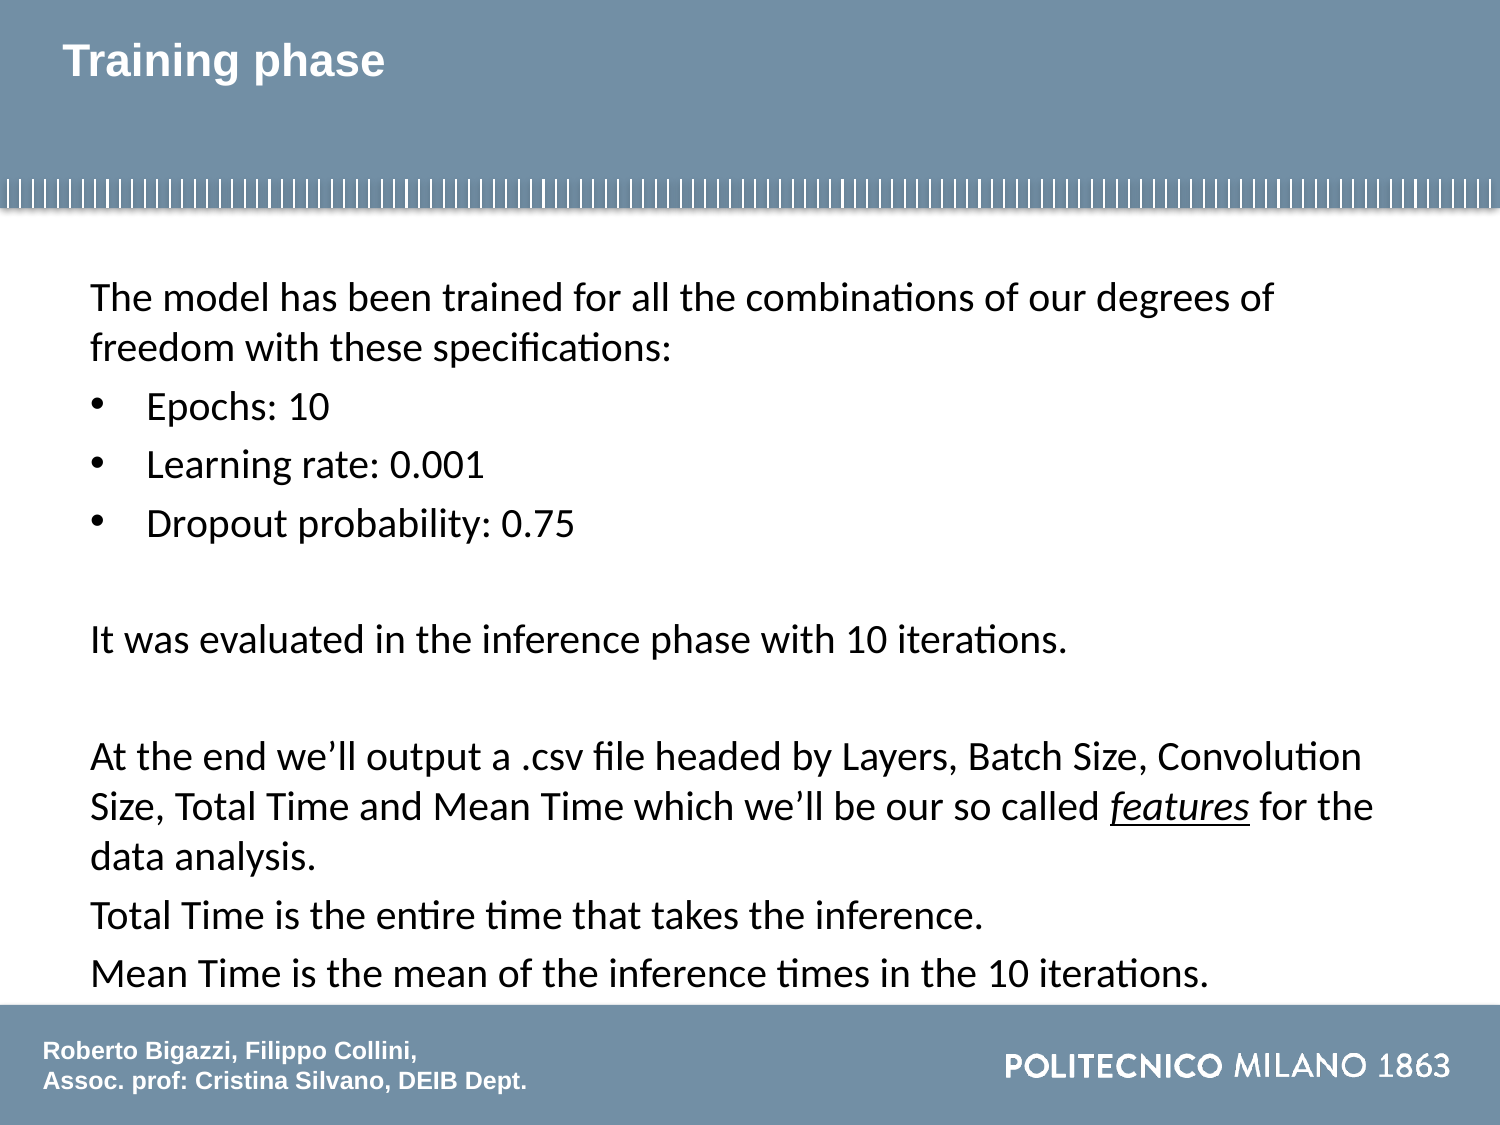

# Training phase
The model has been trained for all the combinations of our degrees of freedom with these specifications:
Epochs: 10
Learning rate: 0.001
Dropout probability: 0.75

It was evaluated in the inference phase with 10 iterations.

At the end we’ll output a .csv file headed by Layers, Batch Size, Convolution Size, Total Time and Mean Time which we’ll be our so called features for the data analysis.
Total Time is the entire time that takes the inference.
Mean Time is the mean of the inference times in the 10 iterations.